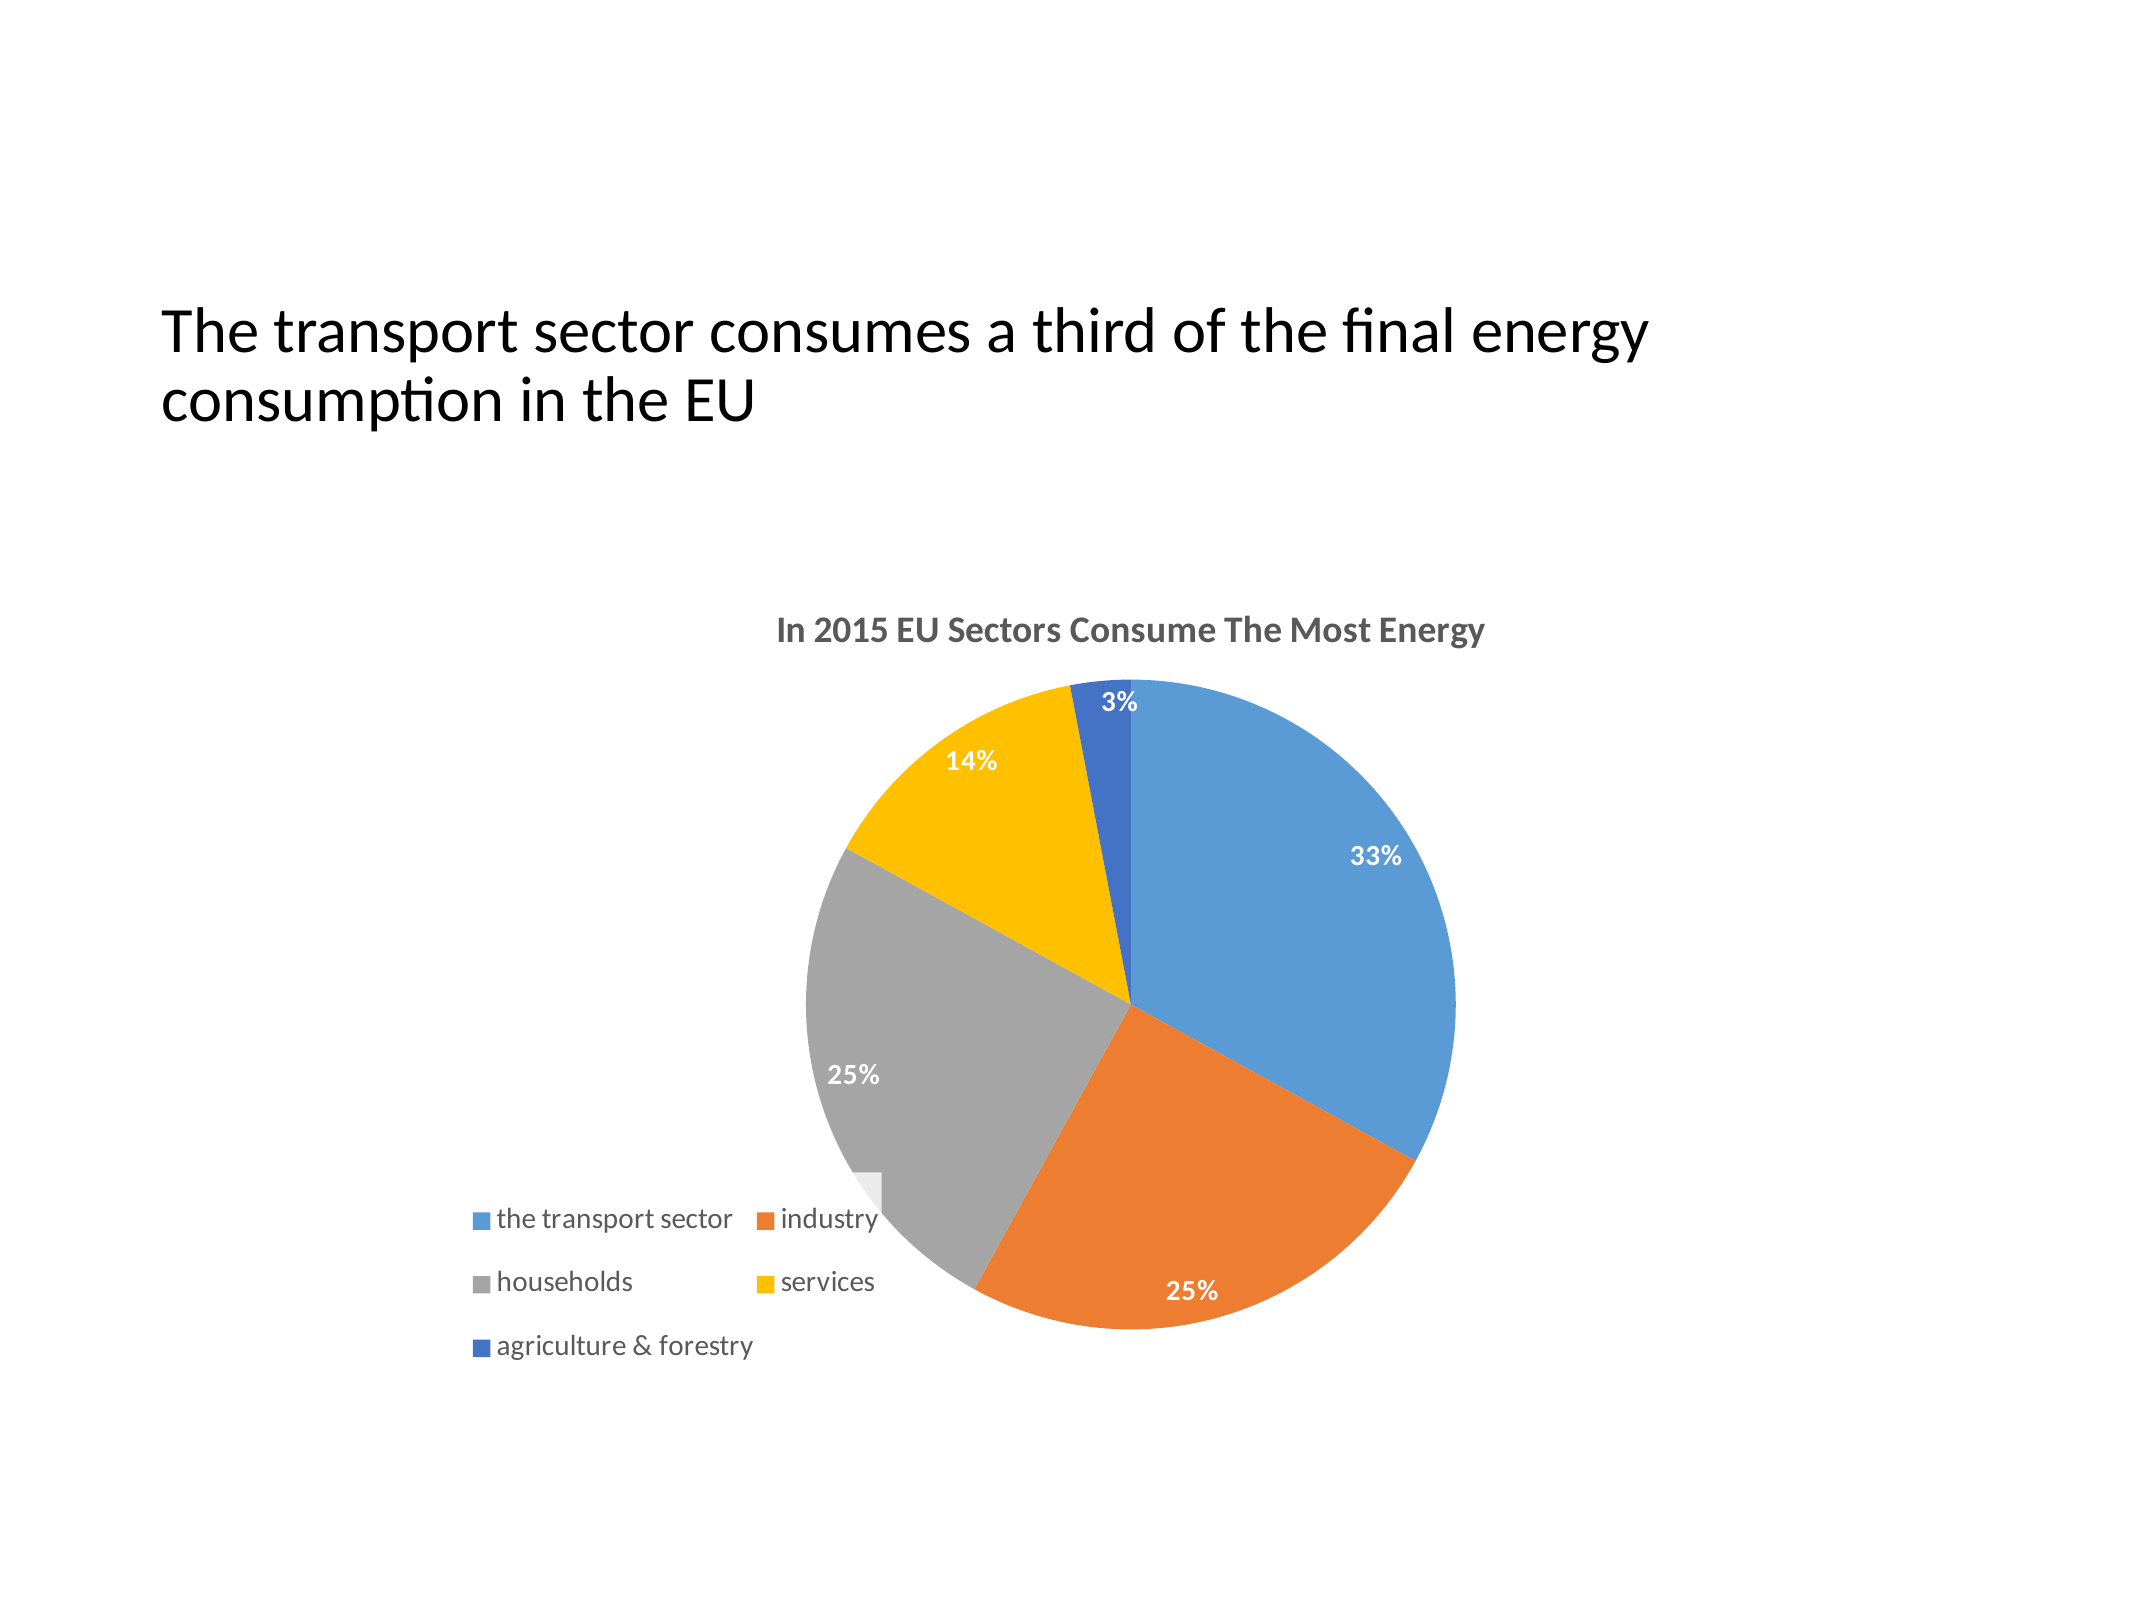

# The transport sector consumes a third of the final energy consumption in the EU

### Chart:

| Category | In 2015 EU Sectors Consume The Most Energy |
|---|---|
| the transport sector | 33.0 |
| industry | 25.0 |
| households  | 25.0 |
| services | 14.0 |
| agriculture & forestry | 3.0 |